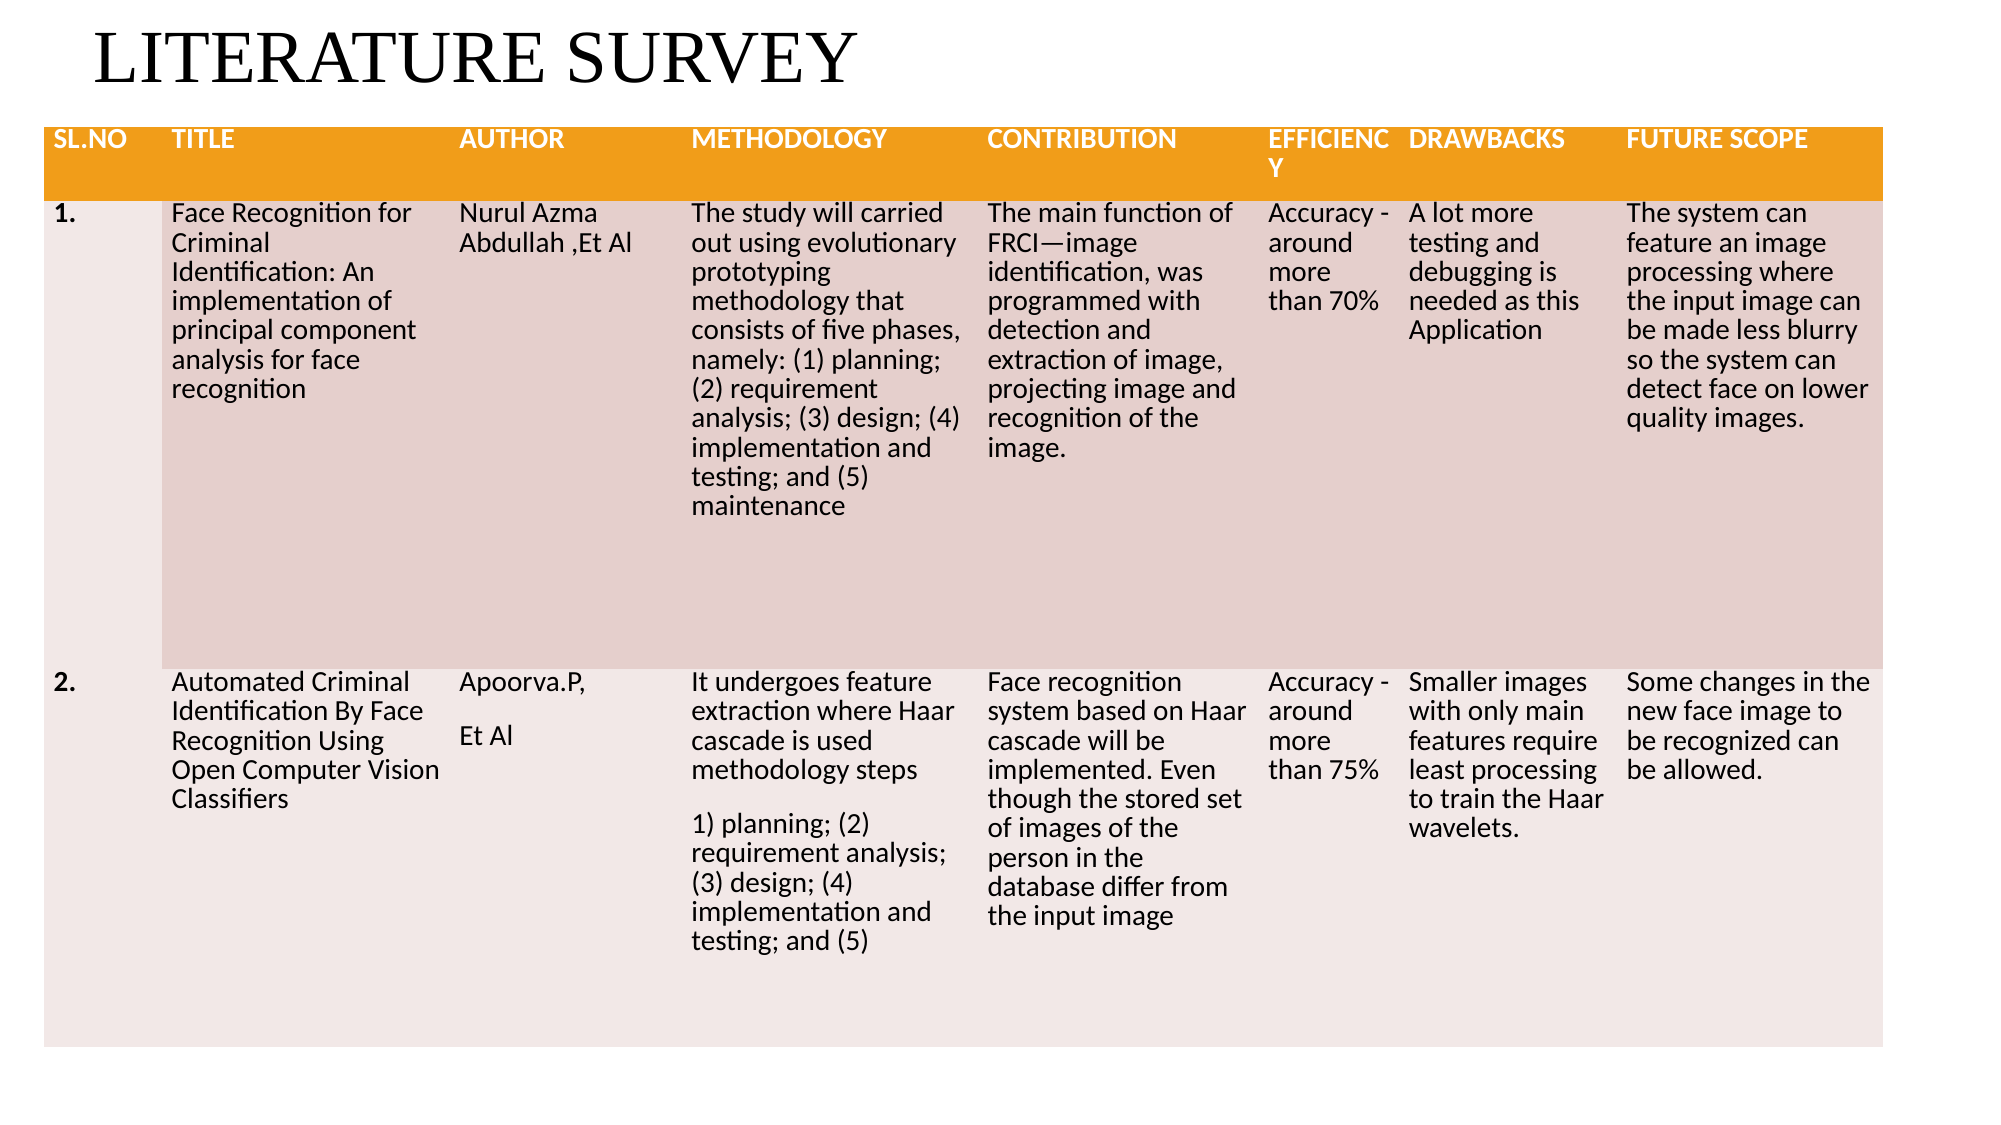

LITERATURE SURVEY
| SL.NO | TITLE | AUTHOR | METHODOLOGY | CONTRIBUTION | EFFICIENCY | DRAWBACKS | FUTURE SCOPE |
| --- | --- | --- | --- | --- | --- | --- | --- |
| 1. | Face Recognition for Criminal Identification: An implementation of principal component analysis for face recognition | Nurul Azma Abdullah ,Et Al | The study will carried out using evolutionary prototyping methodology that consists of five phases, namely: (1) planning; (2) requirement analysis; (3) design; (4) implementation and testing; and (5) maintenance | The main function of FRCI—image identification, was programmed with detection and extraction of image, projecting image and recognition of the image. | Accuracy -around more than 70% | A lot more testing and debugging is needed as this Application | The system can feature an image processing where the input image can be made less blurry so the system can detect face on lower quality images. |
| 2. | Automated Criminal Identification By Face Recognition Using Open Computer Vision Classifiers | Apoorva.P, Et Al | It undergoes feature extraction where Haar cascade is used methodology steps 1) planning; (2) requirement analysis; (3) design; (4) implementation and testing; and (5) | Face recognition system based on Haar cascade will be implemented. Even though the stored set of images of the person in the database differ from the input image | Accuracy -around more than 75% | Smaller images with only main features require least processing to train the Haar wavelets. | Some changes in the new face image to be recognized can be allowed. |